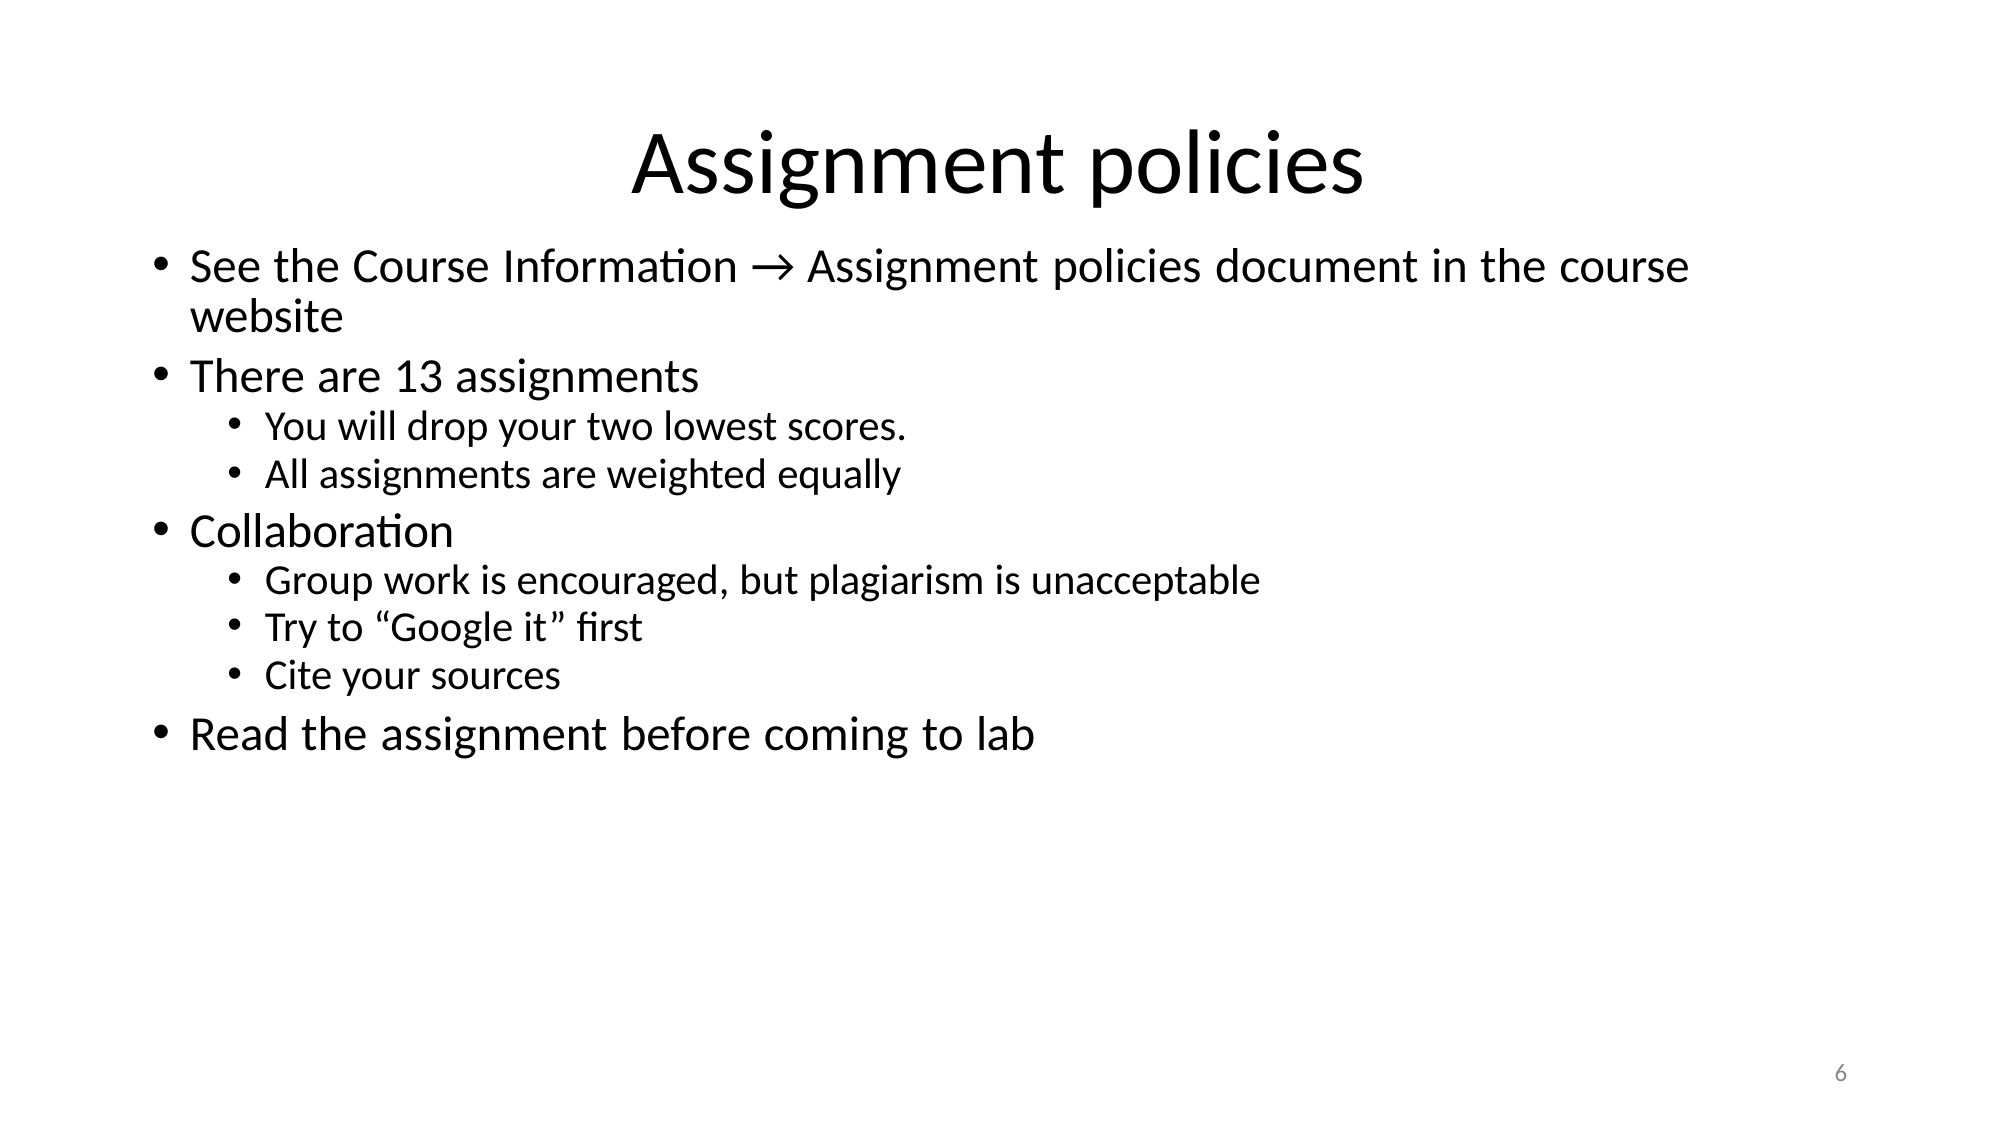

# Assignment policies
See the Course Information → Assignment policies document in the course
website
There are 13 assignments
You will drop your two lowest scores.
All assignments are weighted equally
Collaboration
Group work is encouraged, but plagiarism is unacceptable
Try to “Google it” first
Cite your sources
Read the assignment before coming to lab
6